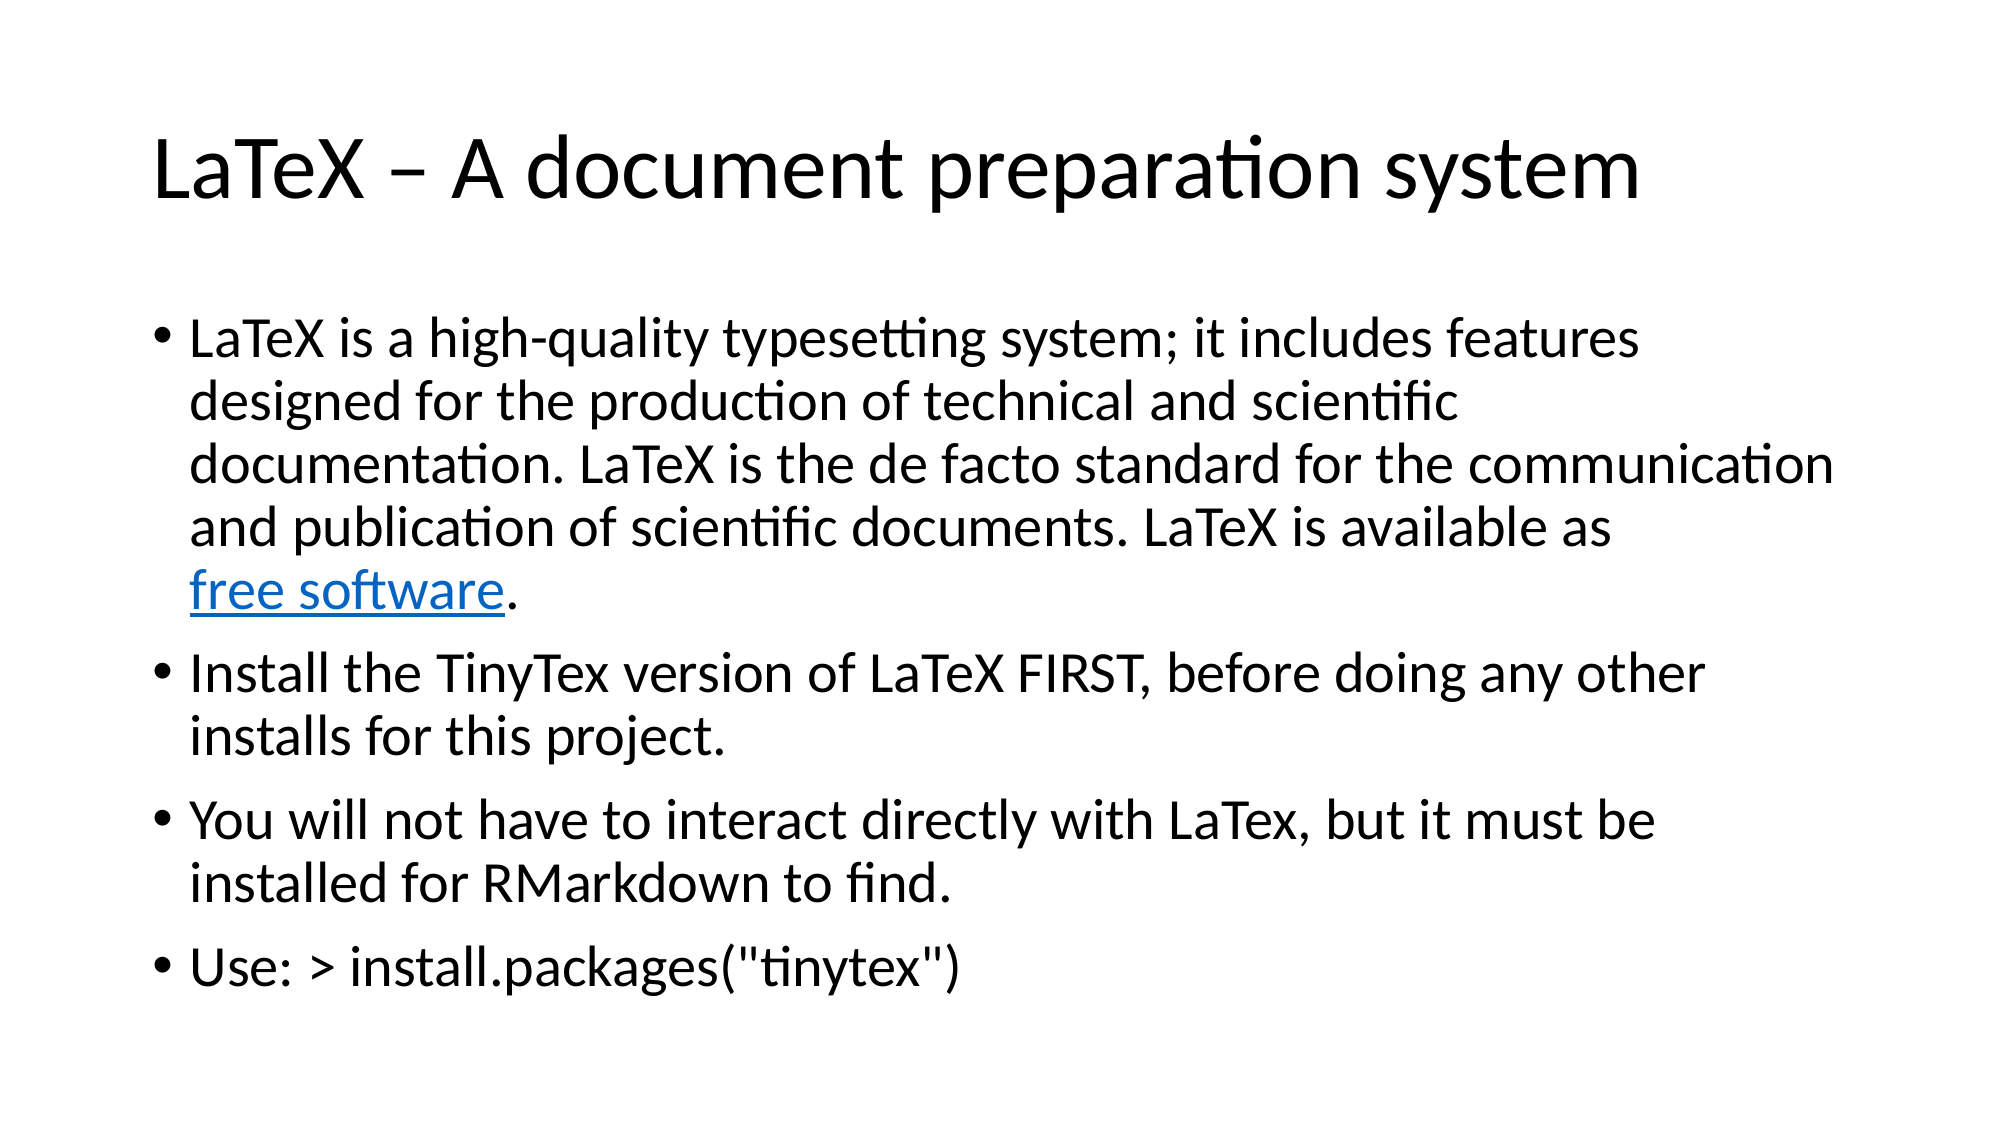

# LaTeX – A document preparation system
LaTeX is a high-quality typesetting system; it includes features designed for the production of technical and scientific documentation. LaTeX is the de facto standard for the communication and publication of scientific documents. LaTeX is available as free software.
Install the TinyTex version of LaTeX FIRST, before doing any other installs for this project.
You will not have to interact directly with LaTex, but it must be installed for RMarkdown to find.
Use: > install.packages("tinytex")